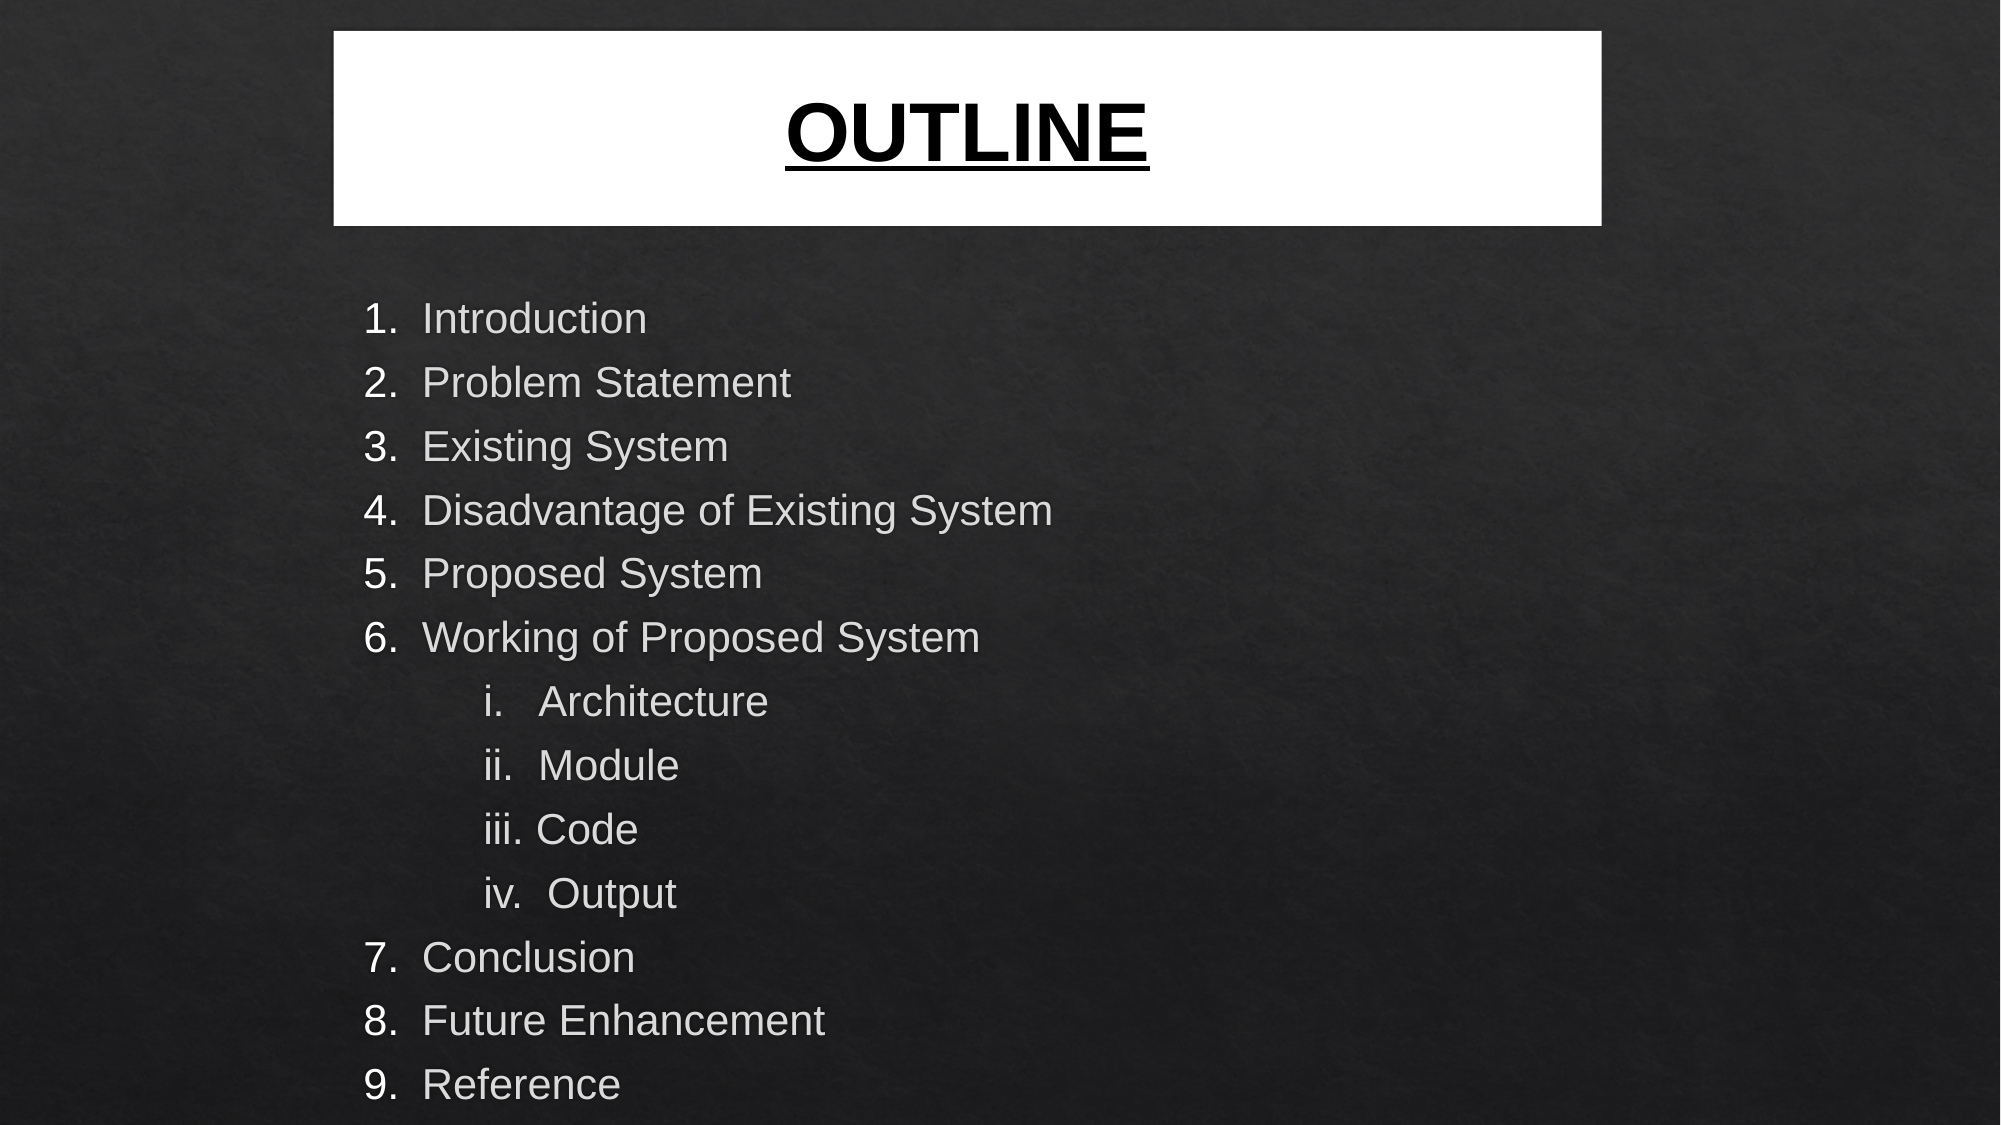

# OUTLINE
Introduction
Problem Statement
Existing System
Disadvantage of Existing System
Proposed System
Working of Proposed System
          i.   Architecture
          ii.  Module
          iii. Code
          iv.  Output
Conclusion
Future Enhancement
Reference